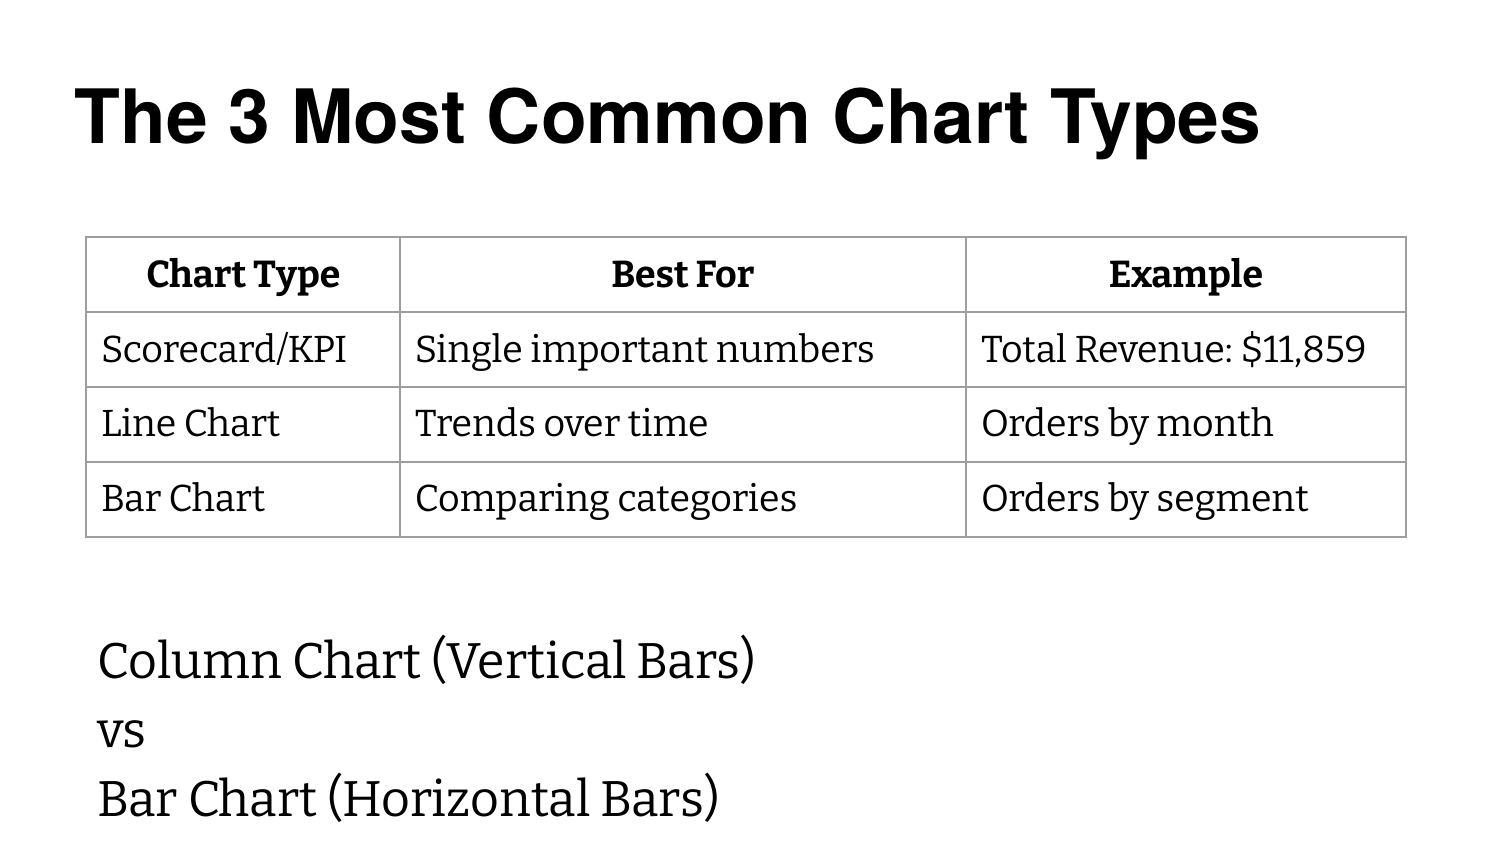

# The 3 Most Common Chart Types
| Chart Type | Best For | Example |
| --- | --- | --- |
| Scorecard/KPI | Single important numbers | Total Revenue: $11,859 |
| Line Chart | Trends over time | Orders by month |
| Bar Chart | Comparing categories | Orders by segment |
Column Chart (Vertical Bars)
vs
Bar Chart (Horizontal Bars)